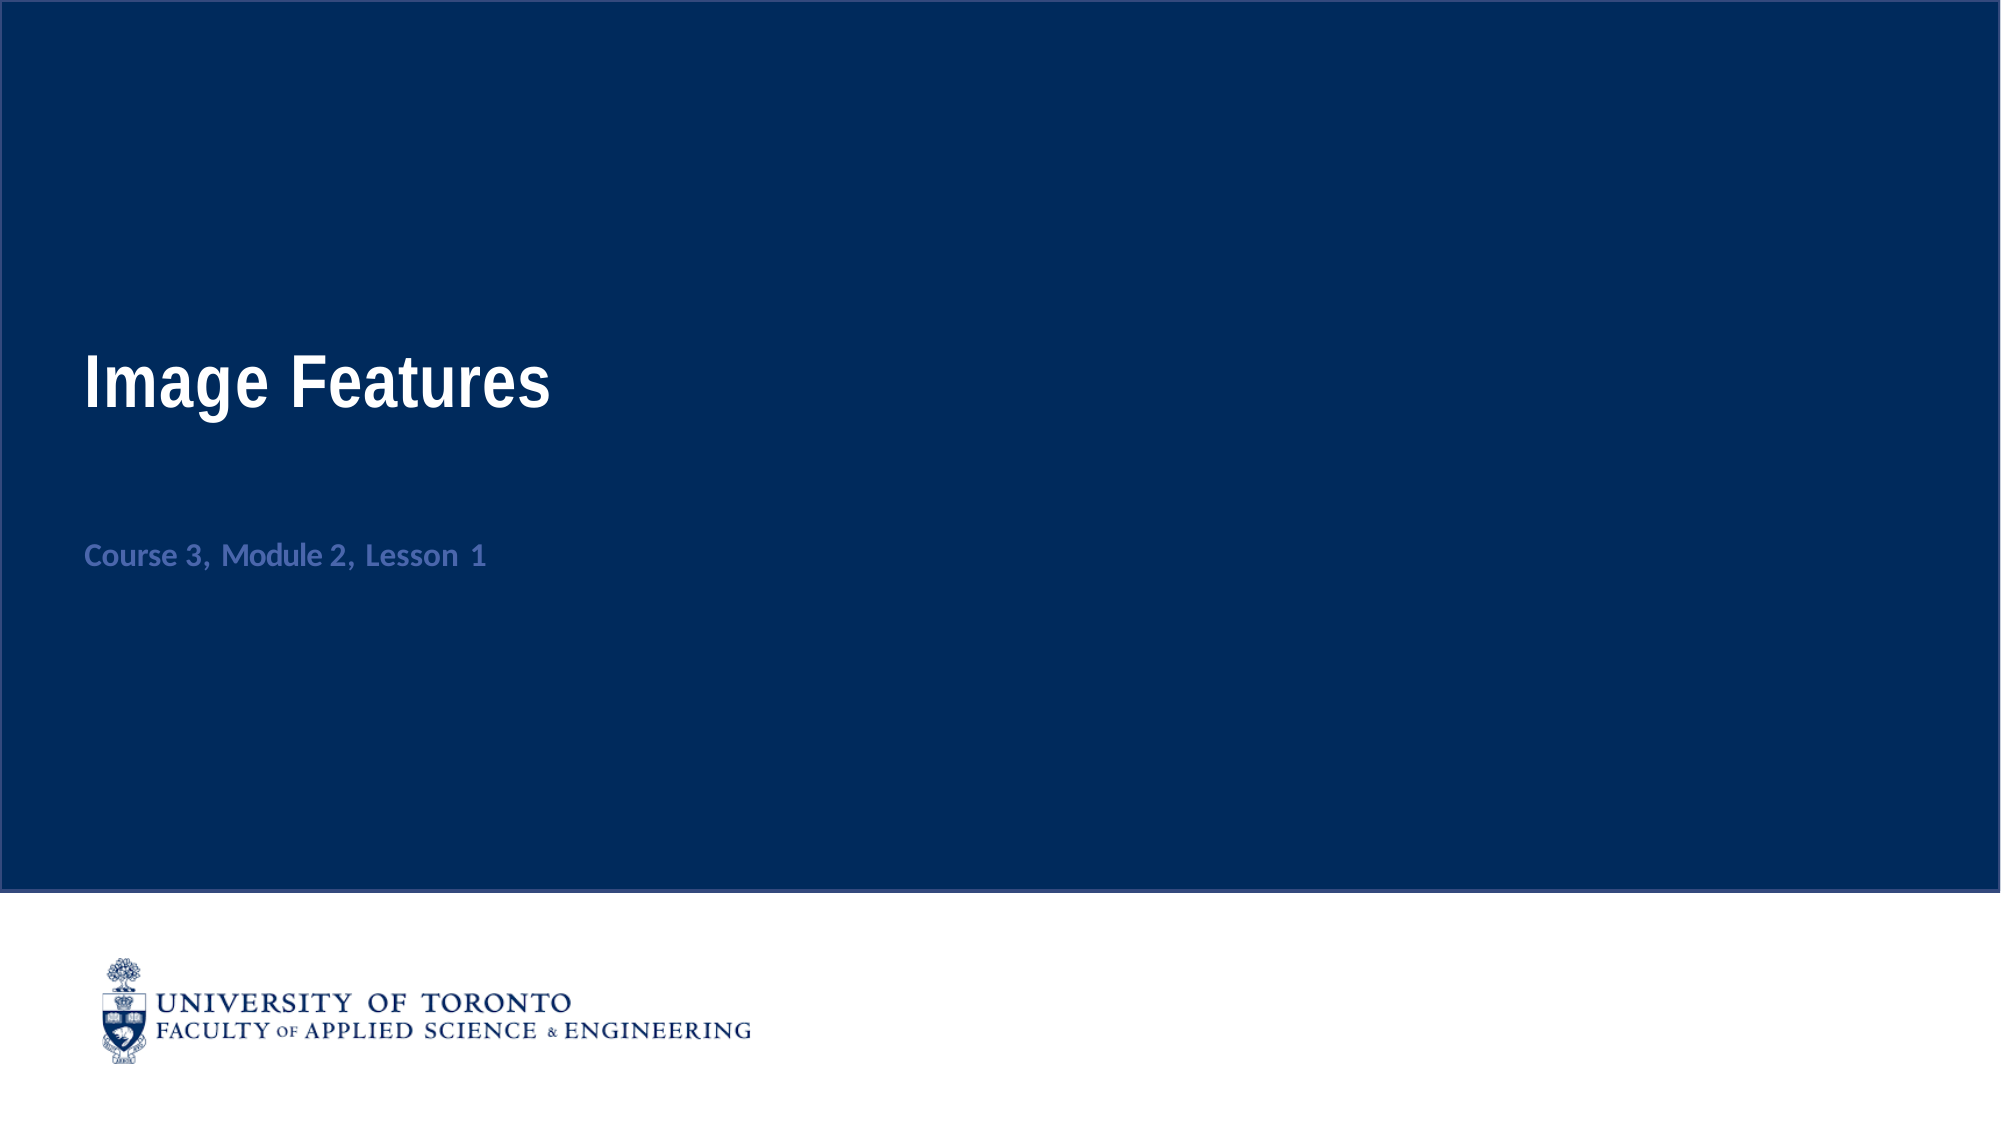

Image Features
Course 3, Module 2, Lesson 1